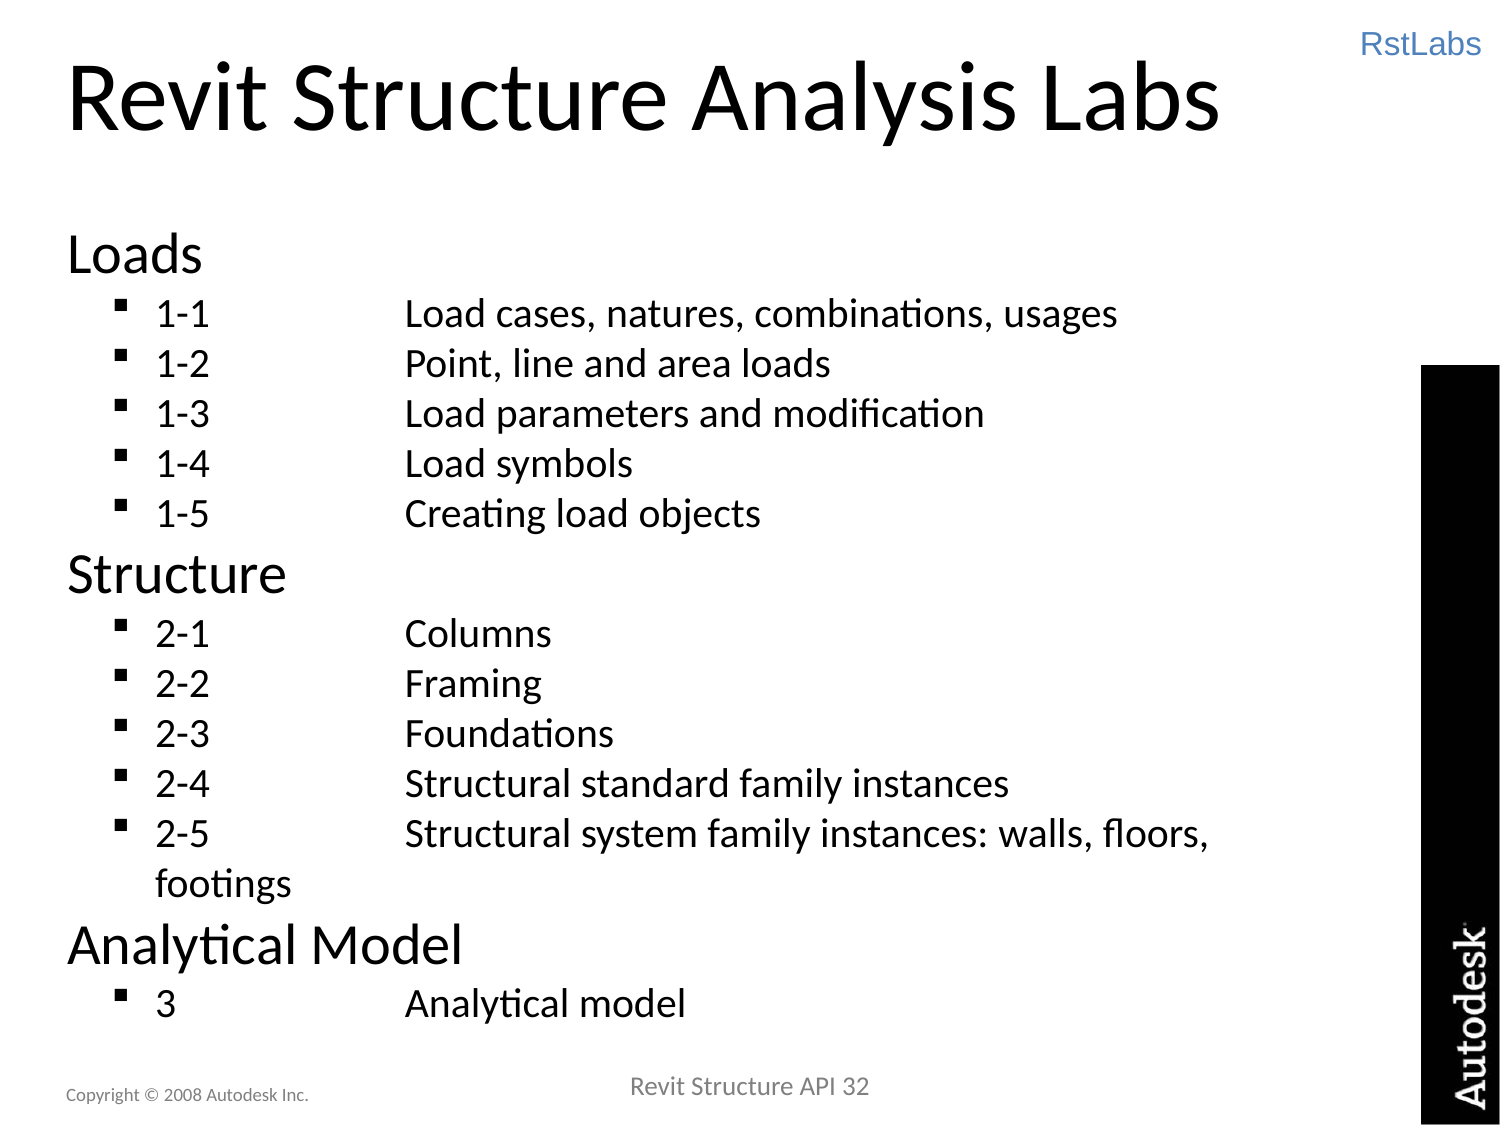

RstLabs
# Revit Structure Analysis Labs
Loads
1-1	Load cases, natures, combinations, usages
1-2	Point, line and area loads
1-3	Load parameters and modification
1-4	Load symbols
1-5	Creating load objects
Structure
2-1	Columns
2-2	Framing
2-3	Foundations
2-4	Structural standard family instances
2-5	Structural system family instances: walls, floors, footings
Analytical Model
3	Analytical model